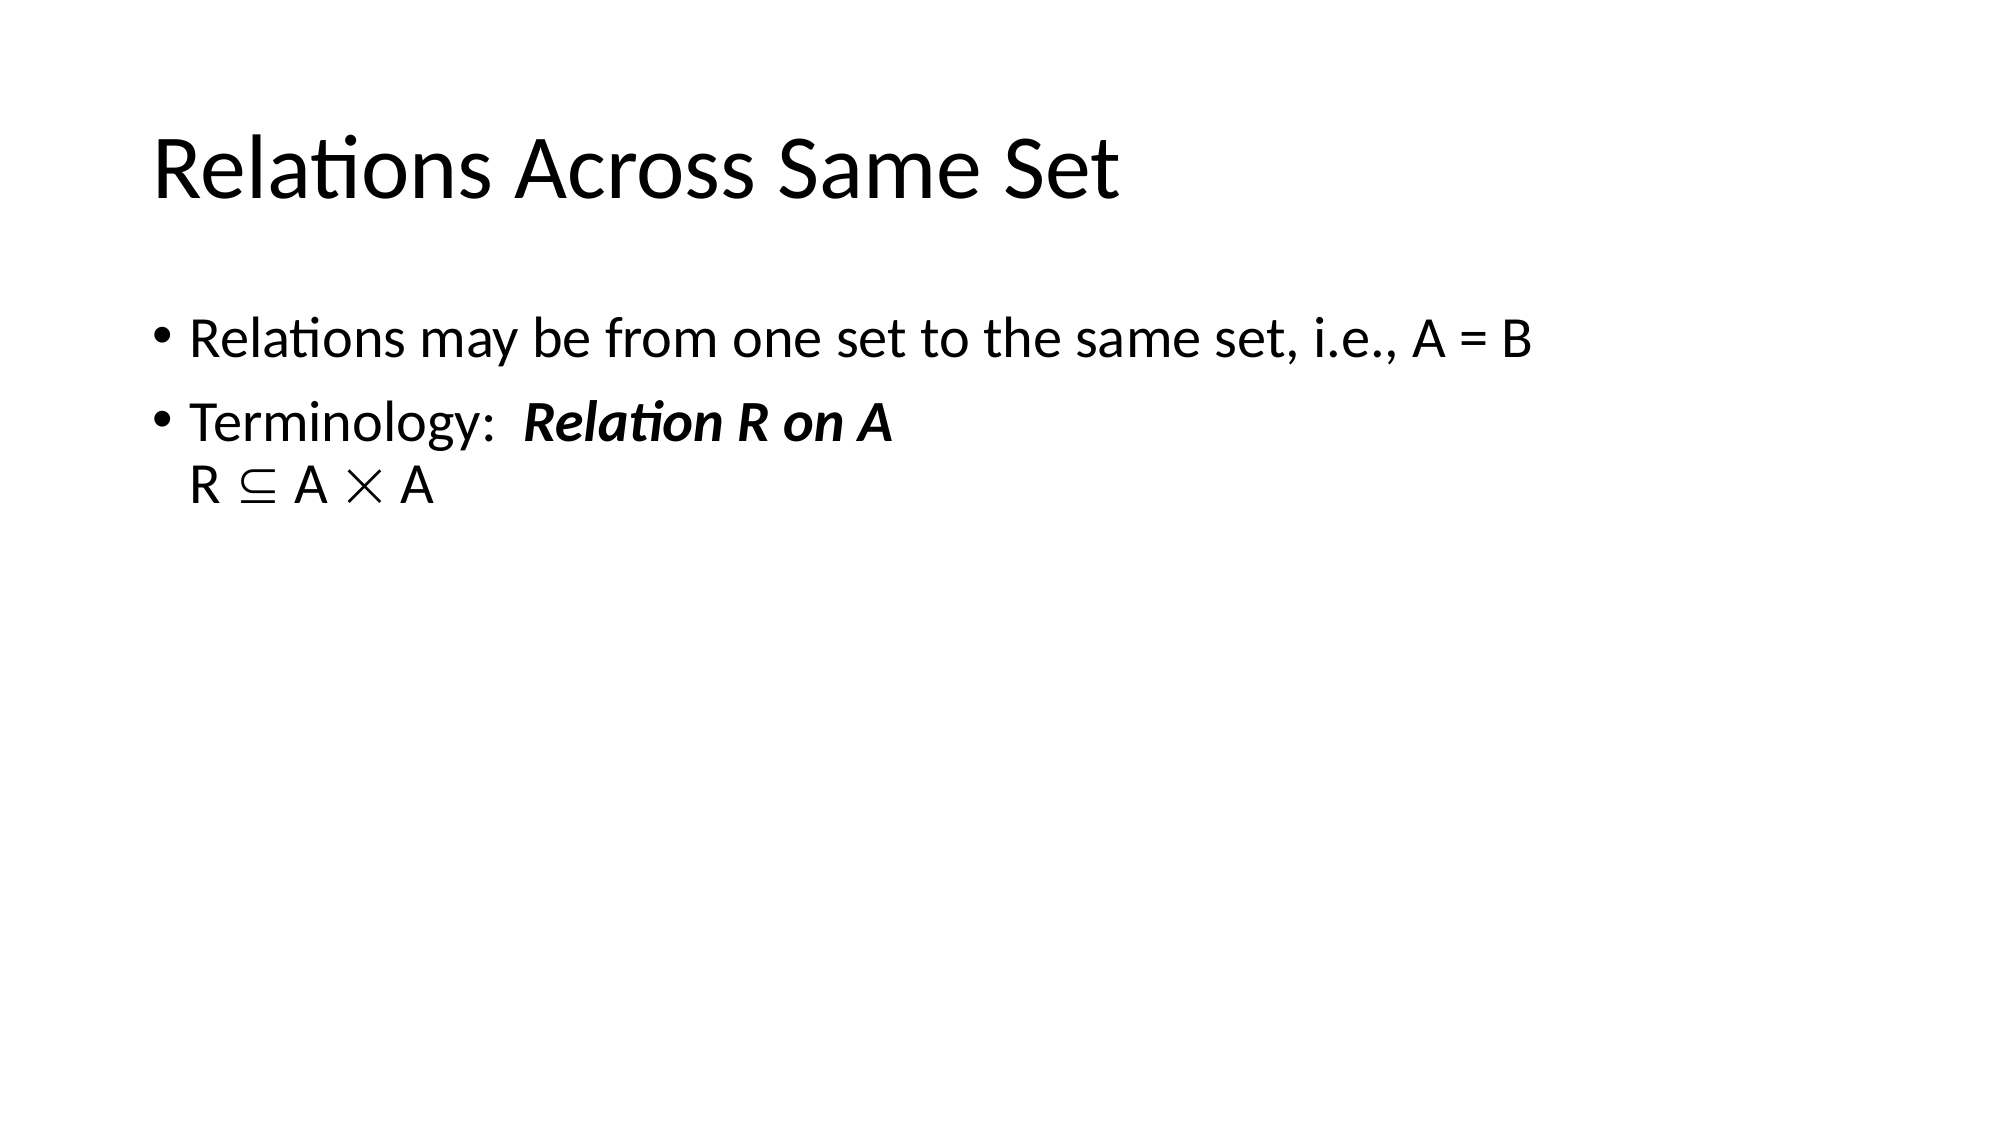

# Relations Across Same Set
Relations may be from one set to the same set, i.e., A = B
Terminology:  Relation R on A
R ⊆ A × A